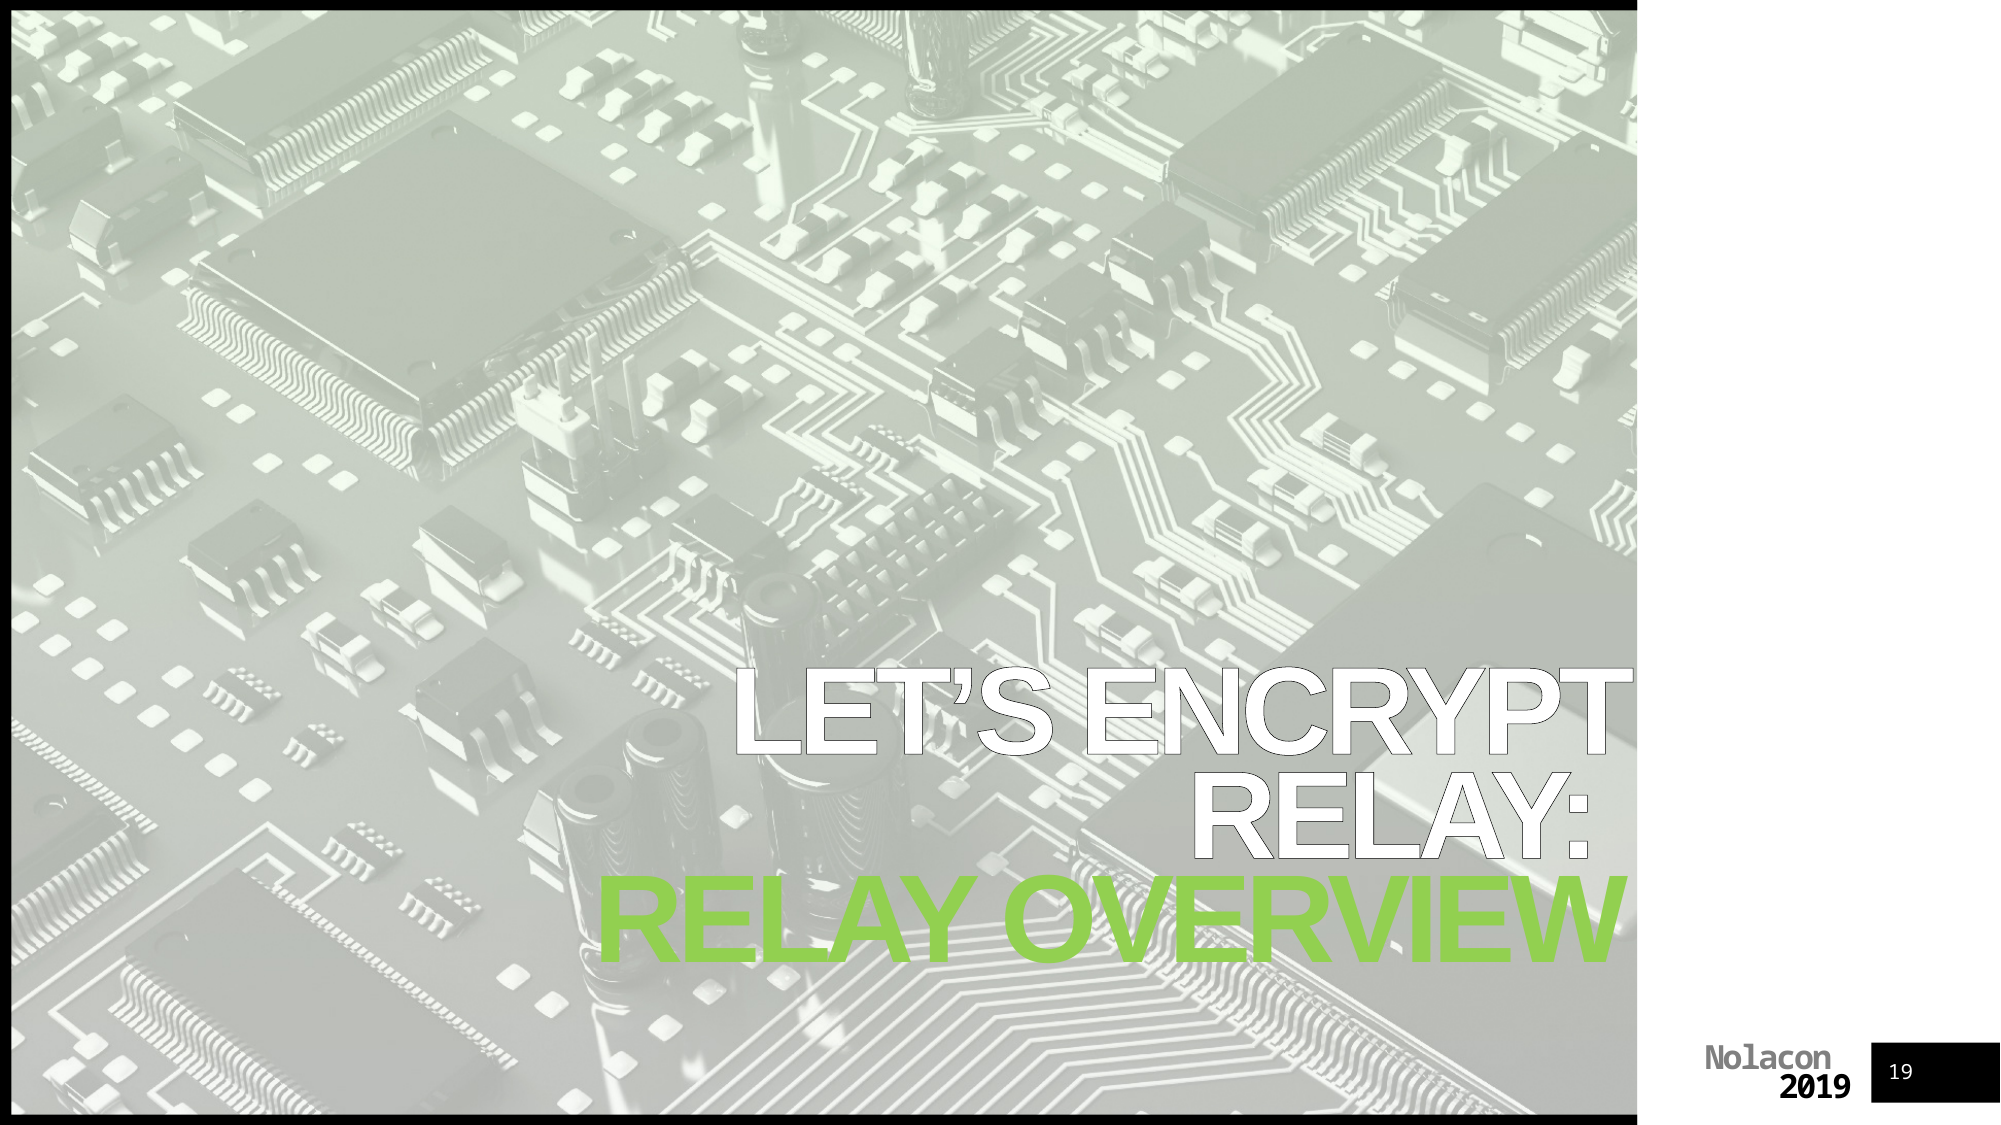

# Let’s Encrypt Relay: Relay Overview
19